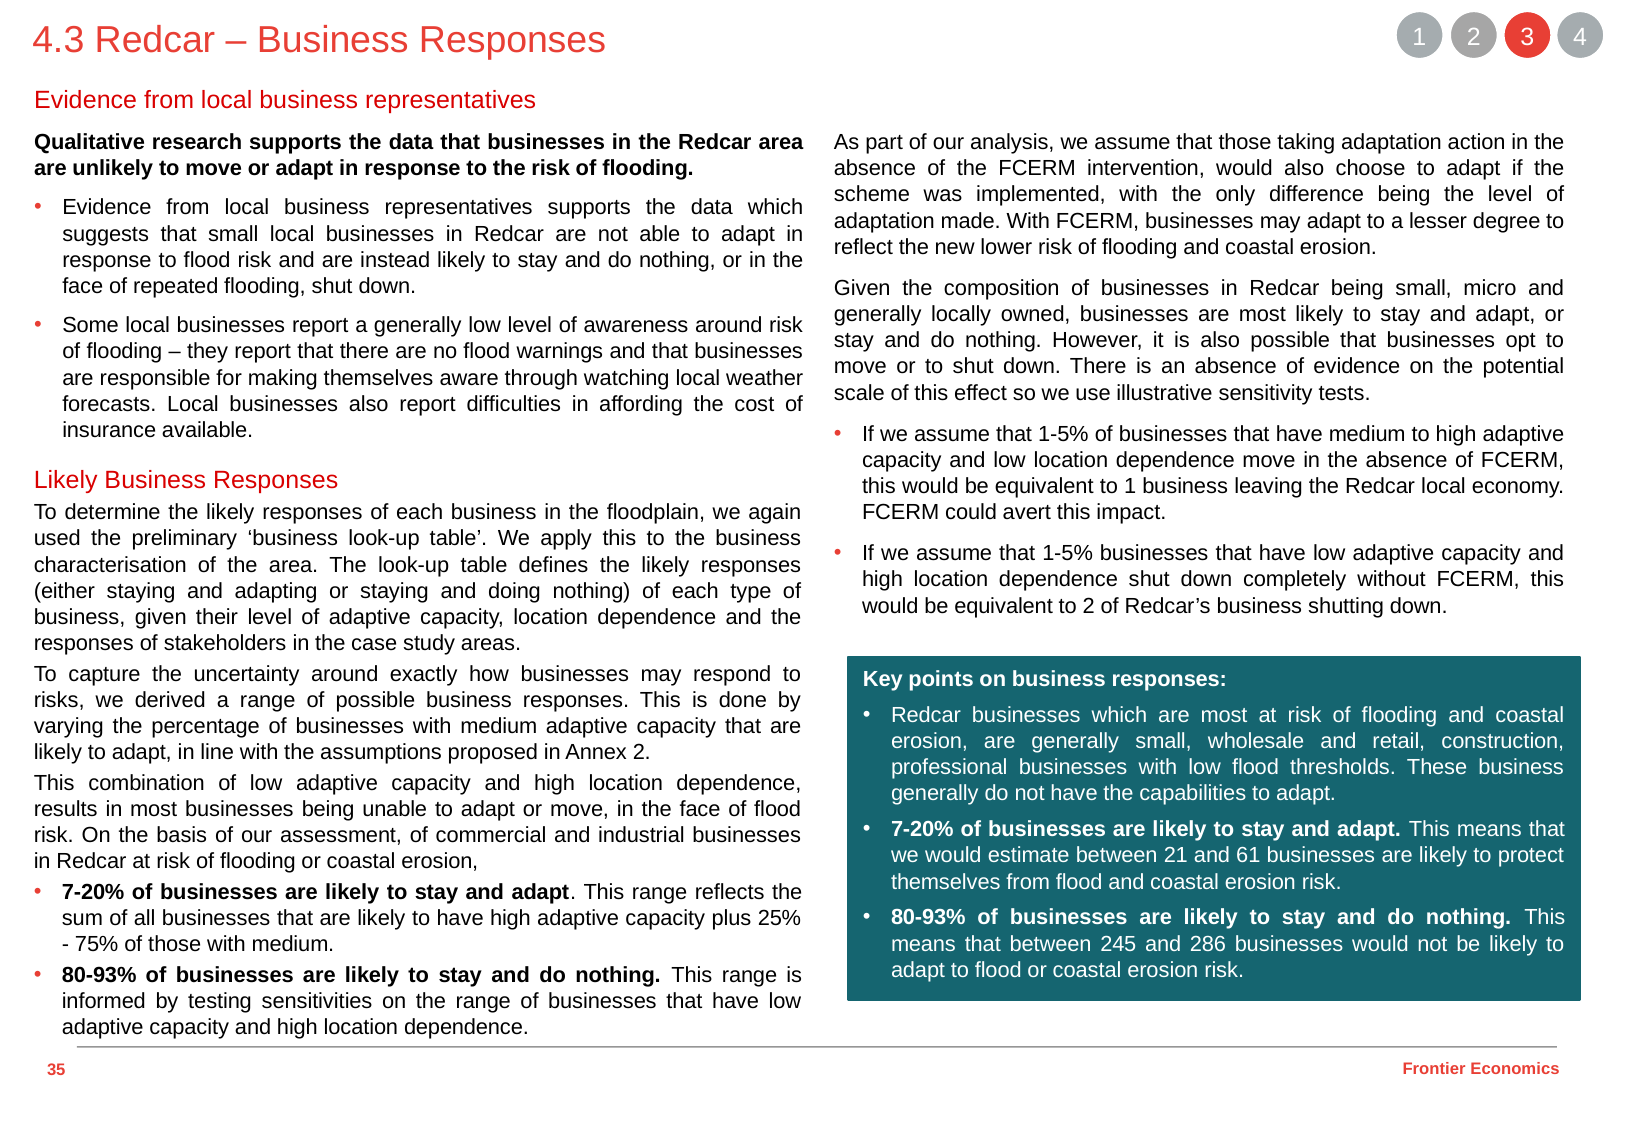

4.3 Redcar – Business Responses
1
2
3
4
Evidence from local business representatives
Qualitative research supports the data that businesses in the Redcar area are unlikely to move or adapt in response to the risk of flooding.
Evidence from local business representatives supports the data which suggests that small local businesses in Redcar are not able to adapt in response to flood risk and are instead likely to stay and do nothing, or in the face of repeated flooding, shut down.
Some local businesses report a generally low level of awareness around risk of flooding – they report that there are no flood warnings and that businesses are responsible for making themselves aware through watching local weather forecasts. Local businesses also report difficulties in affording the cost of insurance available.
As part of our analysis, we assume that those taking adaptation action in the absence of the FCERM intervention, would also choose to adapt if the scheme was implemented, with the only difference being the level of adaptation made. With FCERM, businesses may adapt to a lesser degree to reflect the new lower risk of flooding and coastal erosion.
Given the composition of businesses in Redcar being small, micro and generally locally owned, businesses are most likely to stay and adapt, or stay and do nothing. However, it is also possible that businesses opt to move or to shut down. There is an absence of evidence on the potential scale of this effect so we use illustrative sensitivity tests.
If we assume that 1-5% of businesses that have medium to high adaptive capacity and low location dependence move in the absence of FCERM, this would be equivalent to 1 business leaving the Redcar local economy. FCERM could avert this impact.
If we assume that 1-5% businesses that have low adaptive capacity and high location dependence shut down completely without FCERM, this would be equivalent to 2 of Redcar’s business shutting down.
Likely Business Responses
To determine the likely responses of each business in the floodplain, we again used the preliminary ‘business look-up table’. We apply this to the business characterisation of the area. The look-up table defines the likely responses (either staying and adapting or staying and doing nothing) of each type of business, given their level of adaptive capacity, location dependence and the responses of stakeholders in the case study areas.
To capture the uncertainty around exactly how businesses may respond to risks, we derived a range of possible business responses. This is done by varying the percentage of businesses with medium adaptive capacity that are likely to adapt, in line with the assumptions proposed in Annex 2.
This combination of low adaptive capacity and high location dependence, results in most businesses being unable to adapt or move, in the face of flood risk. On the basis of our assessment, of commercial and industrial businesses in Redcar at risk of flooding or coastal erosion,
7-20% of businesses are likely to stay and adapt. This range reflects the sum of all businesses that are likely to have high adaptive capacity plus 25% - 75% of those with medium.
80-93% of businesses are likely to stay and do nothing. This range is informed by testing sensitivities on the range of businesses that have low adaptive capacity and high location dependence.
Key points on business responses:
Redcar businesses which are most at risk of flooding and coastal erosion, are generally small, wholesale and retail, construction, professional businesses with low flood thresholds. These business generally do not have the capabilities to adapt.
7-20% of businesses are likely to stay and adapt. This means that we would estimate between 21 and 61 businesses are likely to protect themselves from flood and coastal erosion risk.
80-93% of businesses are likely to stay and do nothing. This means that between 245 and 286 businesses would not be likely to adapt to flood or coastal erosion risk.